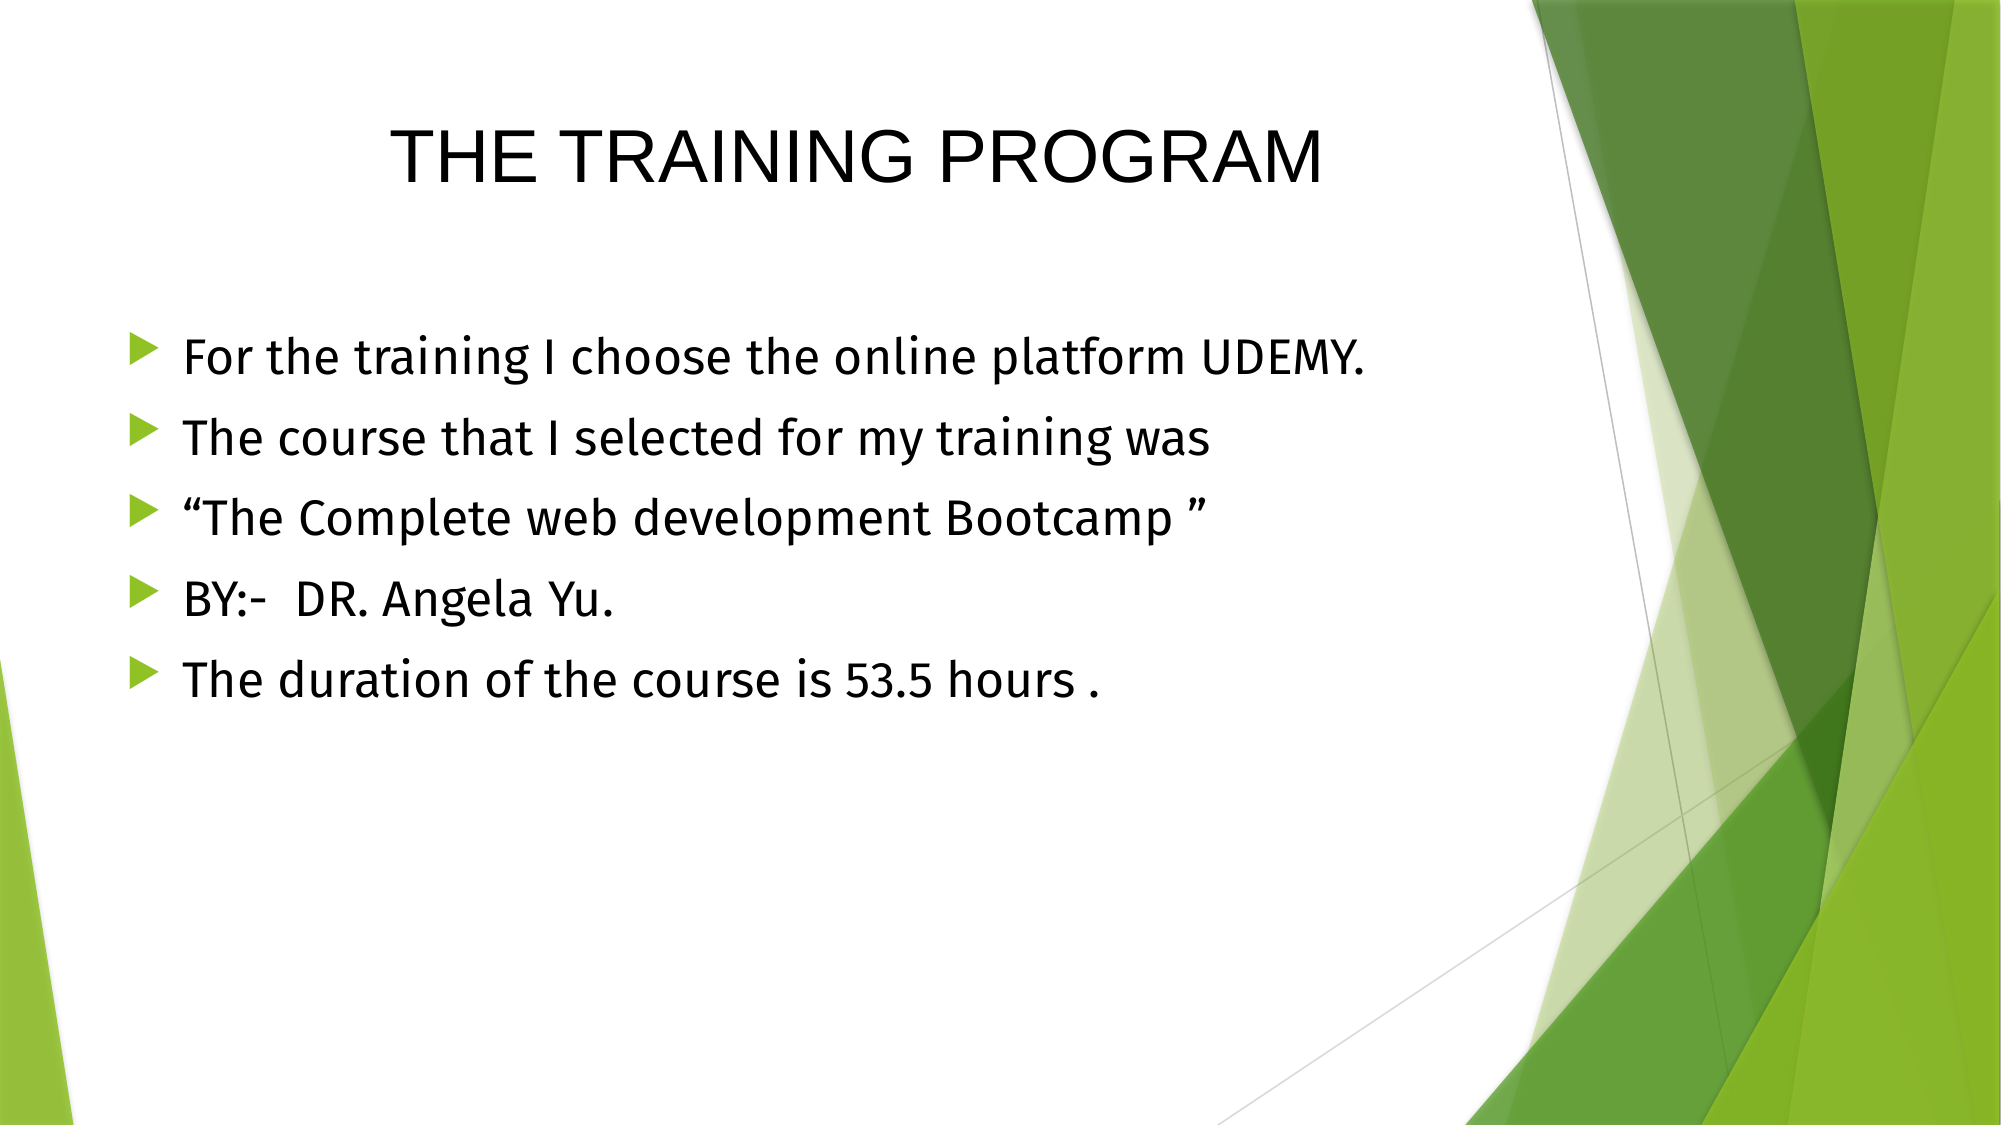

# THE TRAINING PROGRAM
For the training I choose the online platform UDEMY.
The course that I selected for my training was
“The Complete web development Bootcamp ”
BY:-  DR. Angela Yu.
The duration of the course is 53.5 hours .